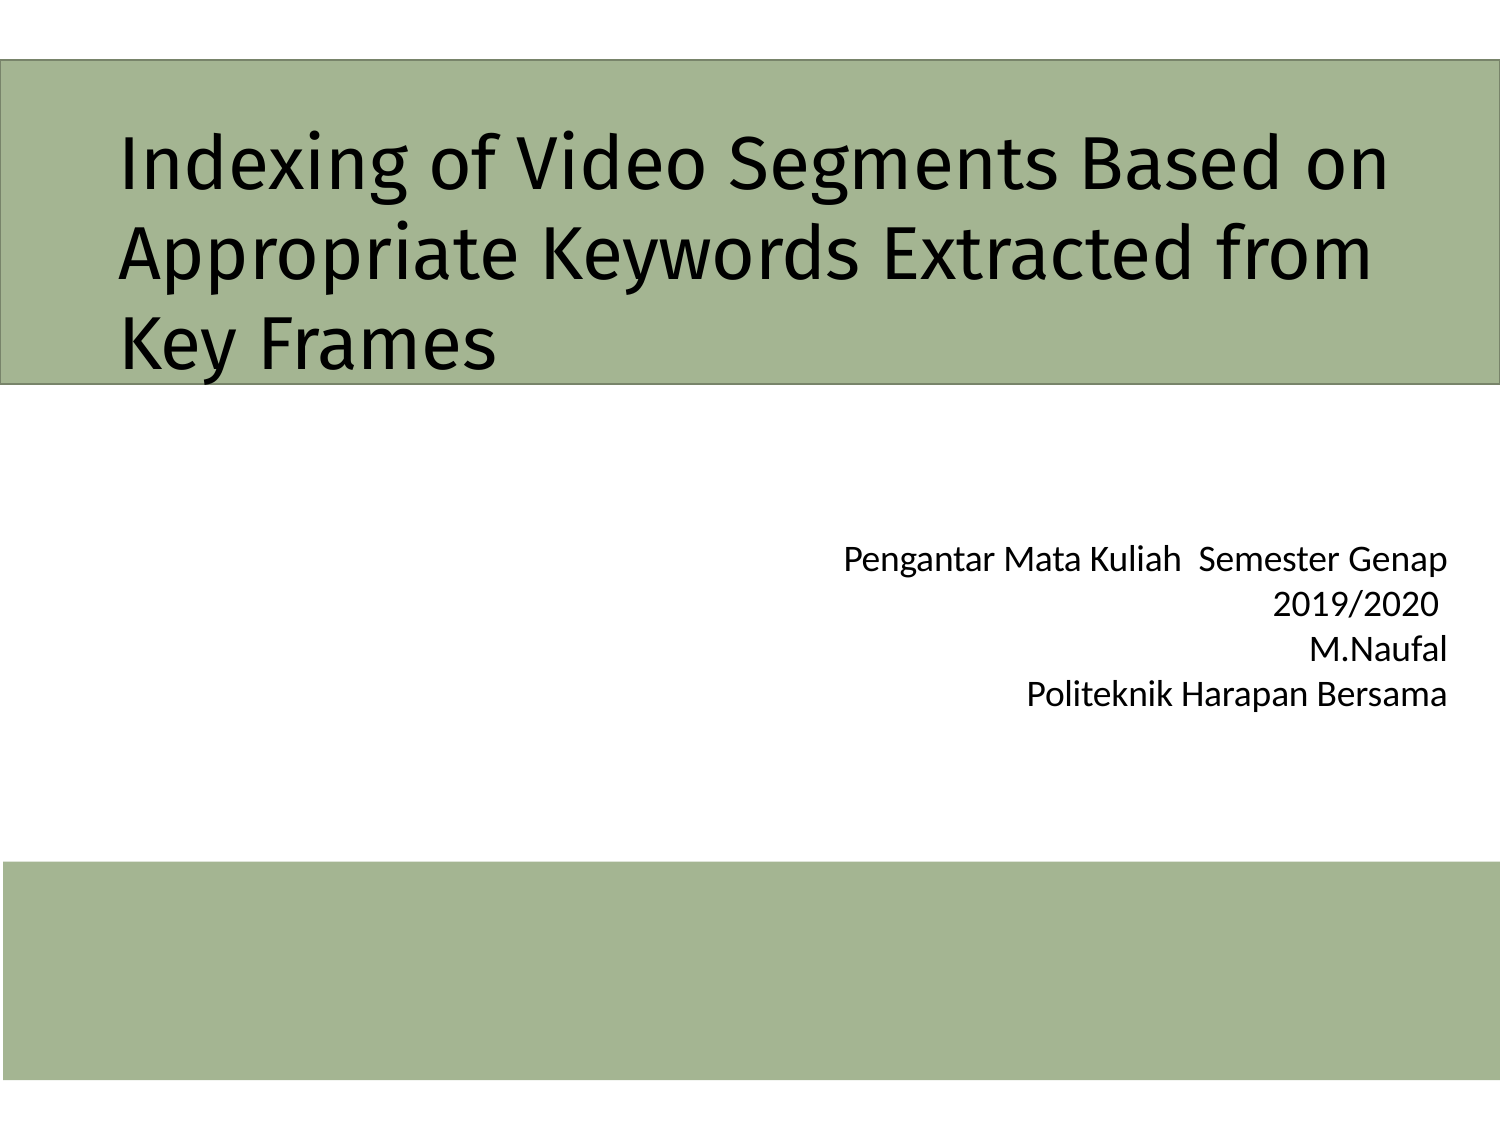

Indexing of Video Segments Based on  Appropriate Keywords Extracted from  Key Frames
Pengantar Mata Kuliah  Semester Genap 2019/2020
 M.Naufal
Politeknik Harapan Bersama